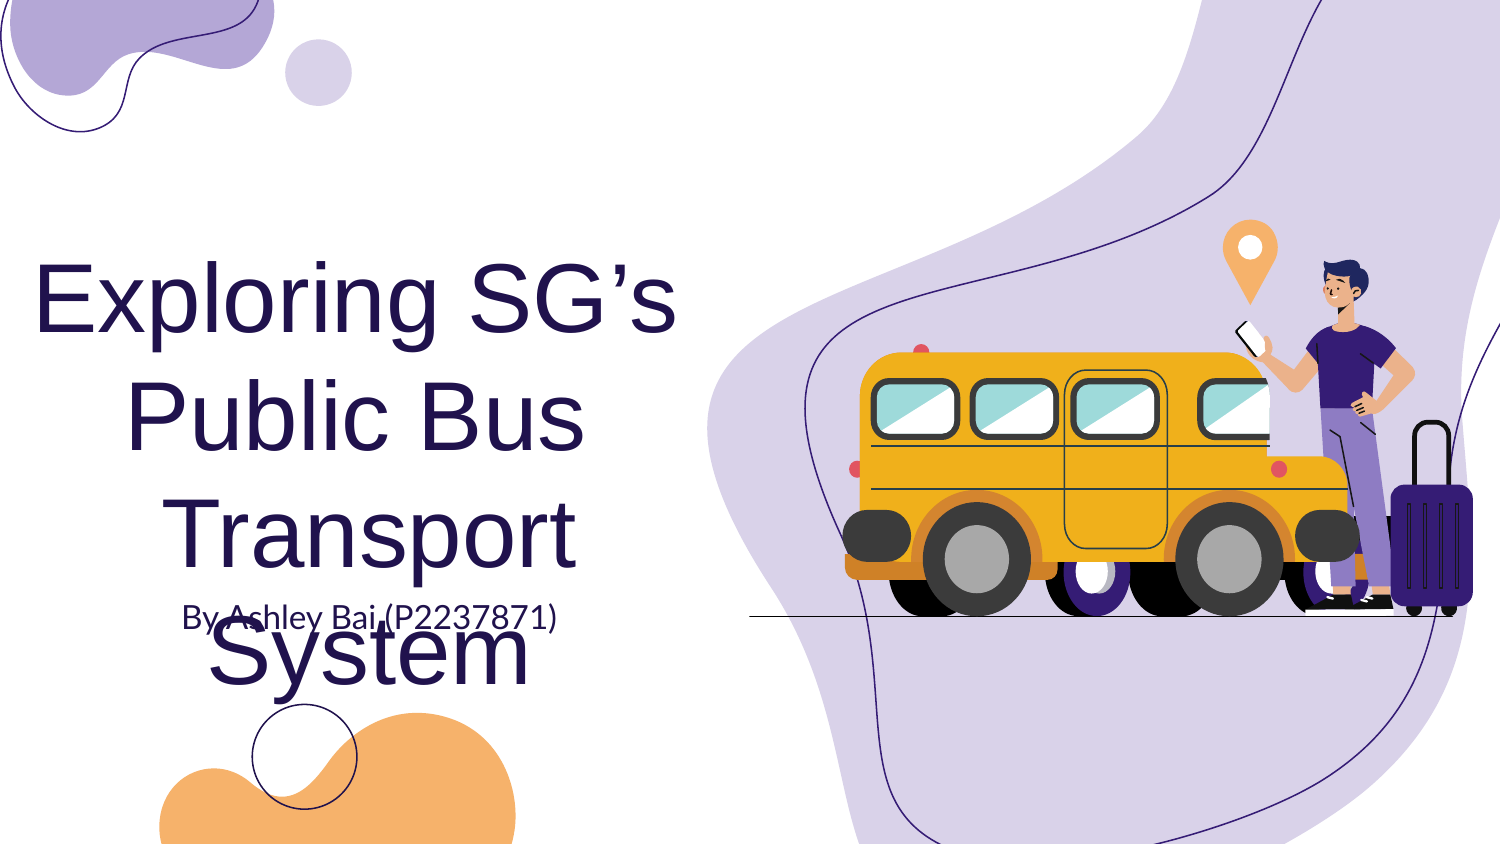

# Exploring SG’s
Public Bus
Transport System

By Ashley Bai (P2237871)